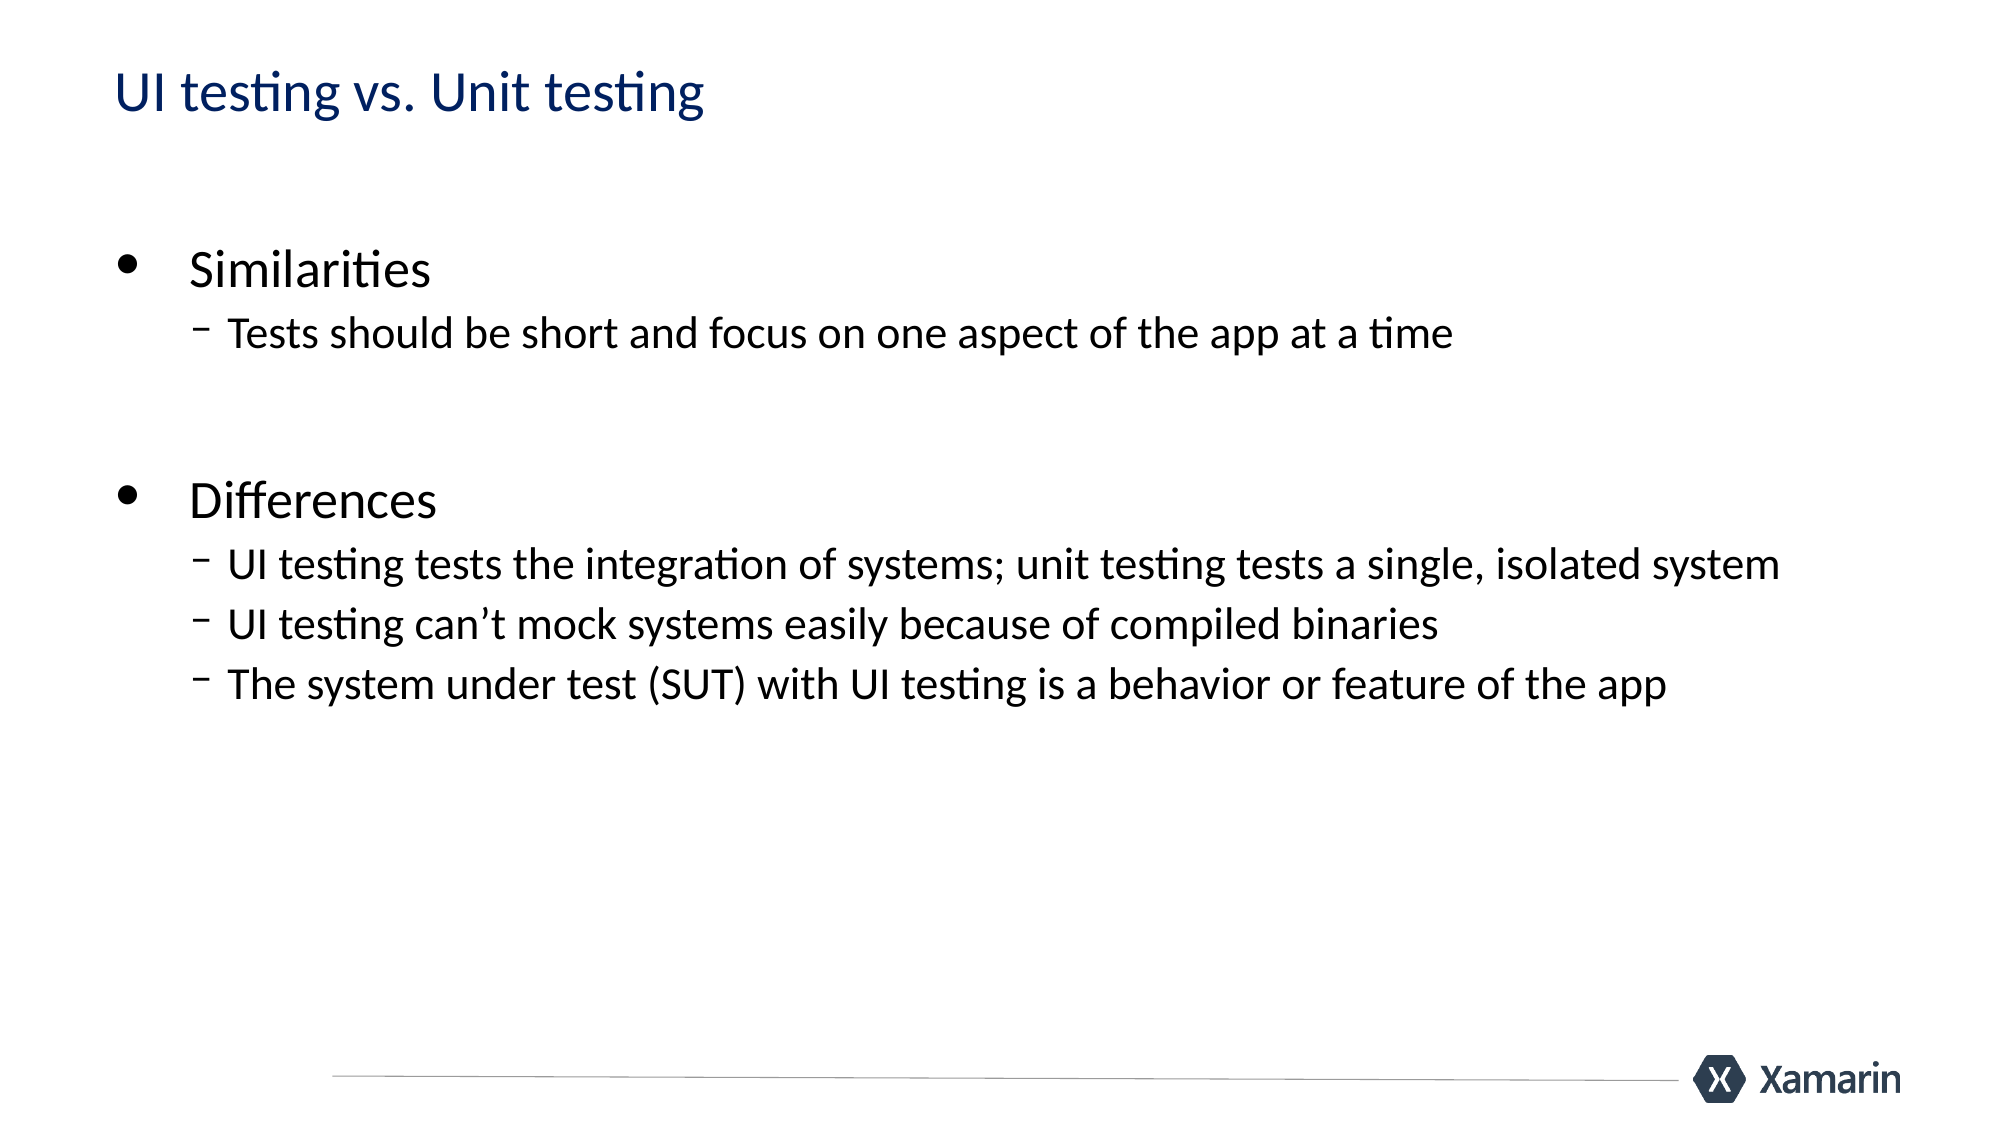

# UI testing vs. Unit testing
Similarities
Tests should be short and focus on one aspect of the app at a time

Differences
UI testing tests the integration of systems; unit testing tests a single, isolated system
UI testing can’t mock systems easily because of compiled binaries
The system under test (SUT) with UI testing is a behavior or feature of the app